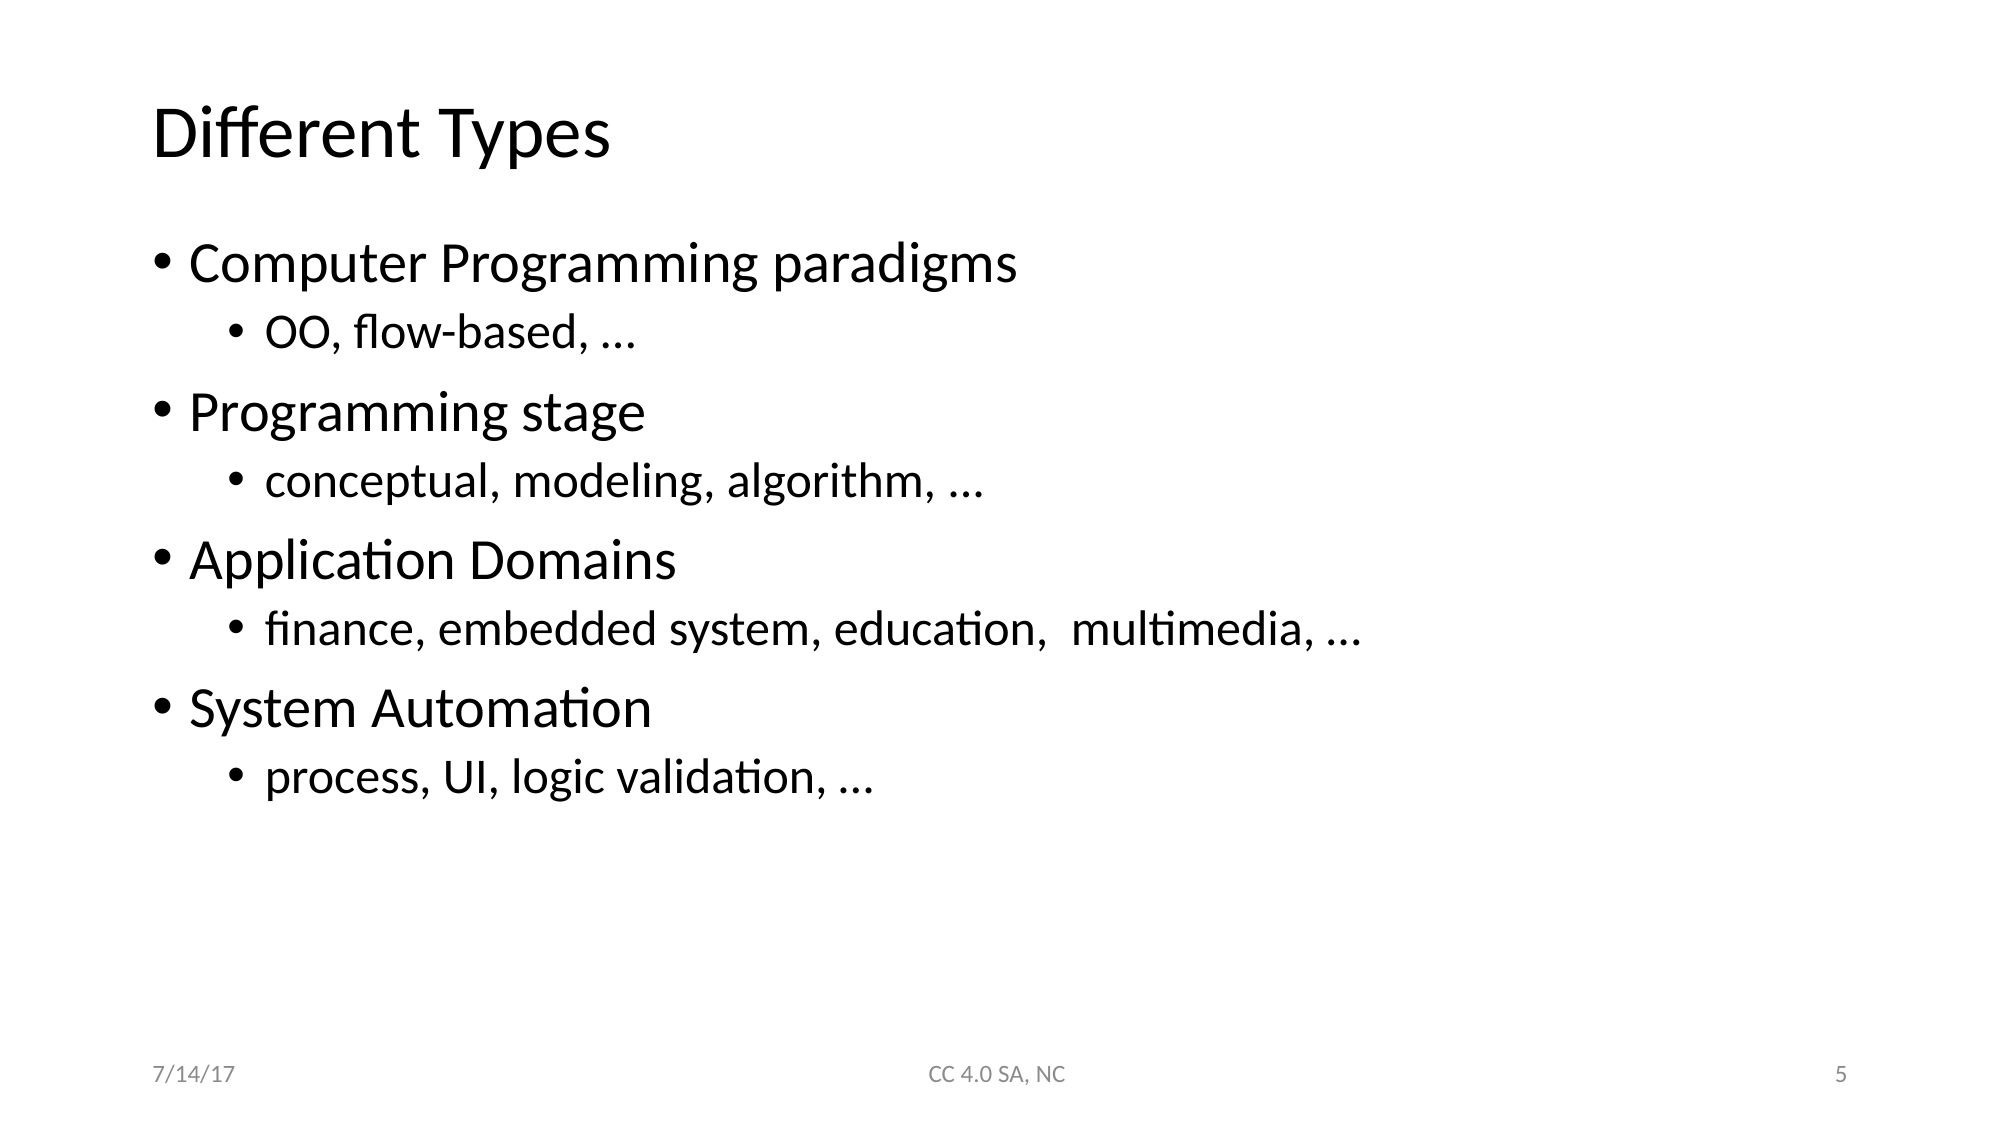

# Different Types
Computer Programming paradigms
OO, flow-based, …
Programming stage
conceptual, modeling, algorithm, ...
Application Domains
finance, embedded system, education,  multimedia, …
System Automation
process, UI, logic validation, …
7/14/17
CC 4.0 SA, NC
5